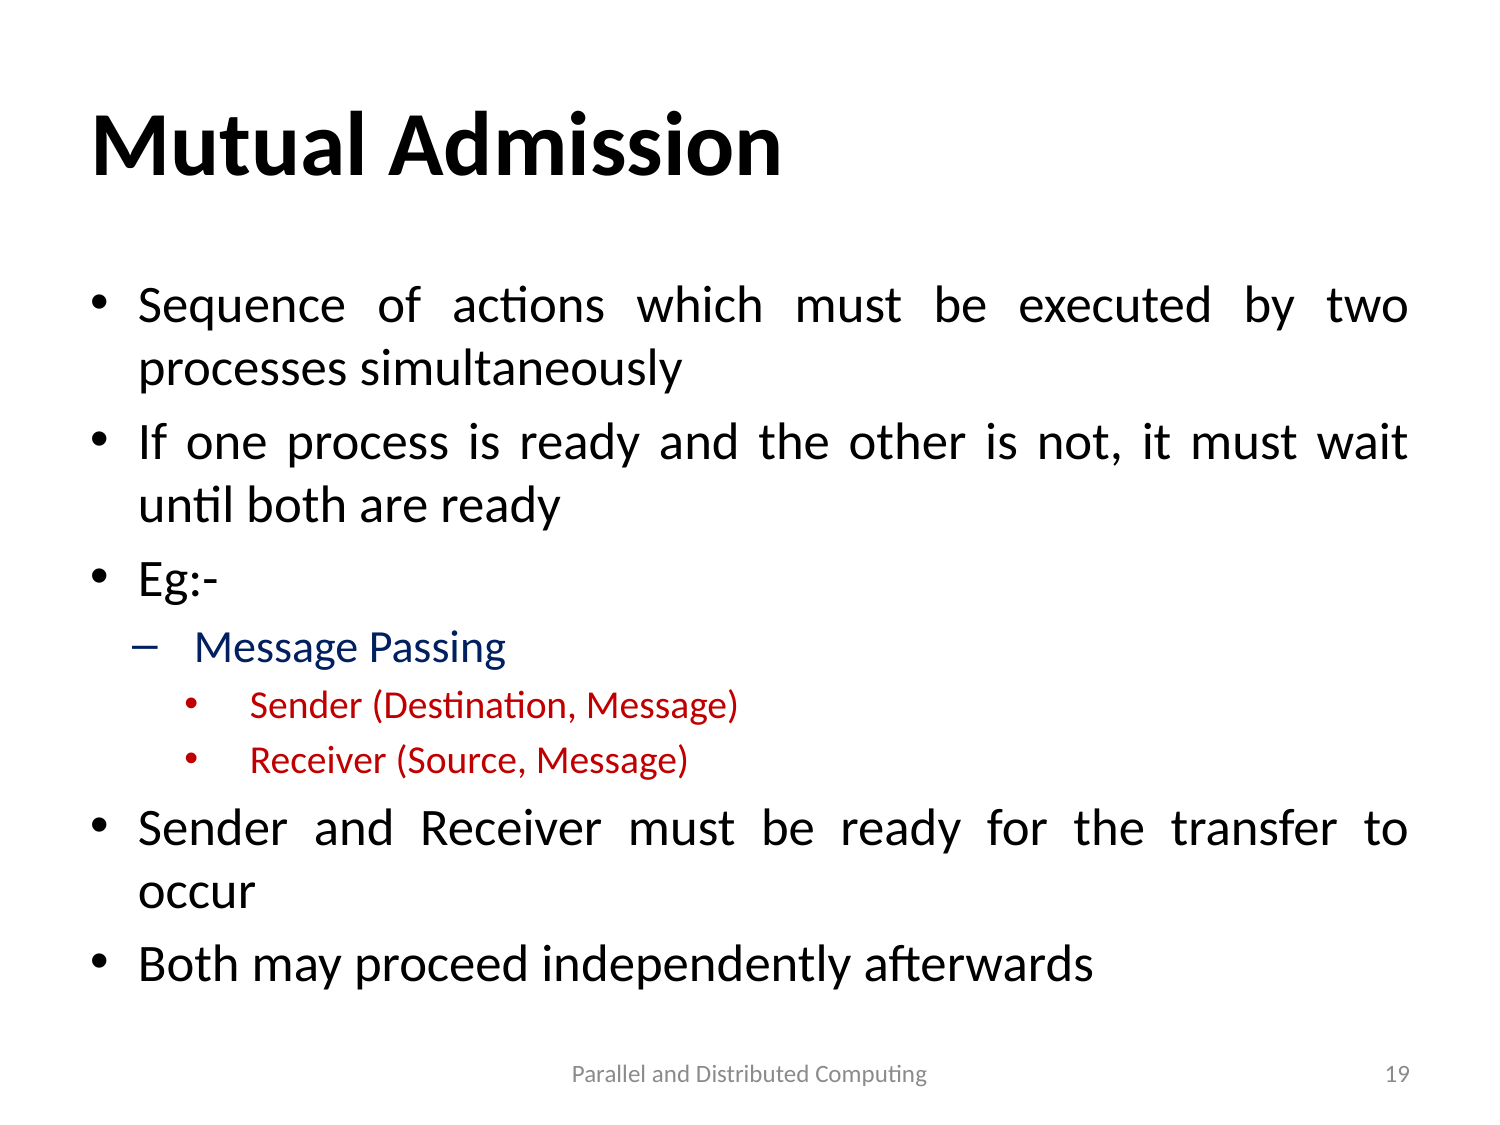

# Mutual Admission
Sequence of actions which must be executed by two processes simultaneously
If one process is ready and the other is not, it must wait until both are ready
Eg:-
Message Passing
Sender (Destination, Message)
Receiver (Source, Message)
Sender and Receiver must be ready for the transfer to occur
Both may proceed independently afterwards
Parallel and Distributed Computing
19